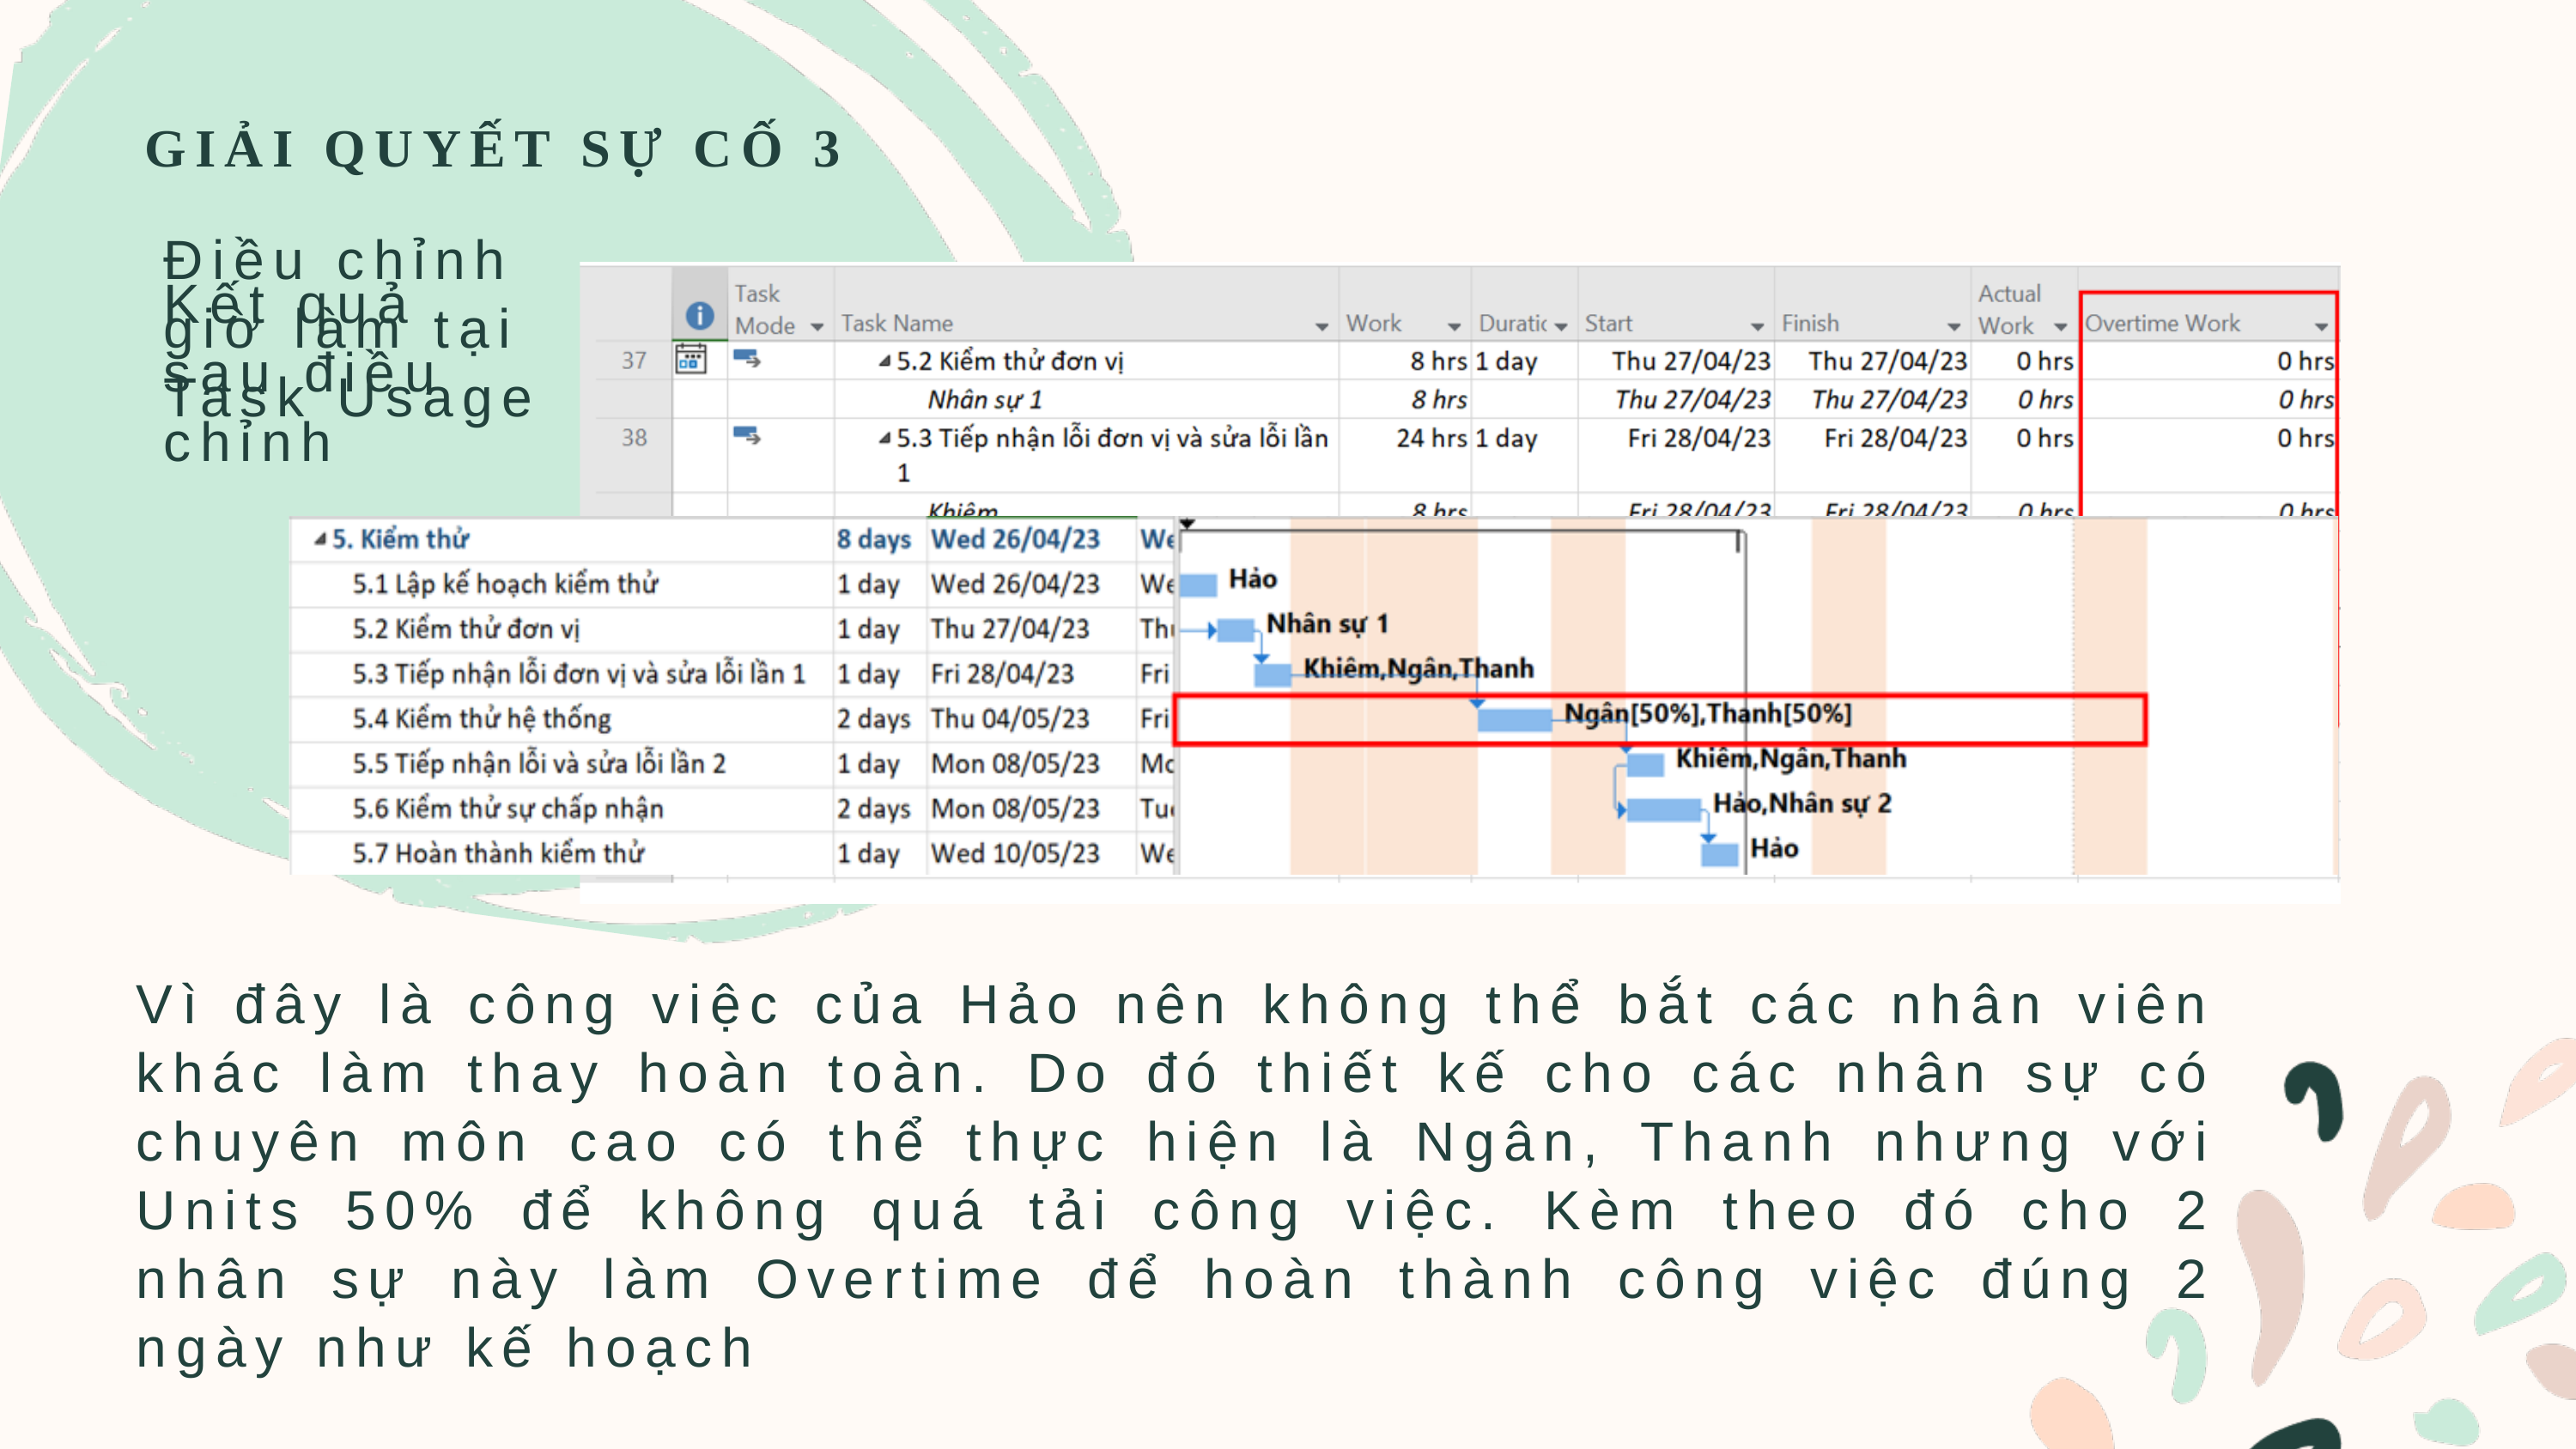

GIẢI QUYẾT SỰ CỐ 3
Điều chỉnh giờ làm tại Task Usage

Kết quả sau điều chỉnh

Vì đây là công việc của Hảo nên không thể bắt các nhân viên khác làm thay hoàn toàn. Do đó thiết kế cho các nhân sự có chuyên môn cao có thể thực hiện là Ngân, Thanh nhưng với Units 50% để không quá tải công việc. Kèm theo đó cho 2 nhân sự này làm Overtime để hoàn thành công việc đúng 2 ngày như kế hoạch